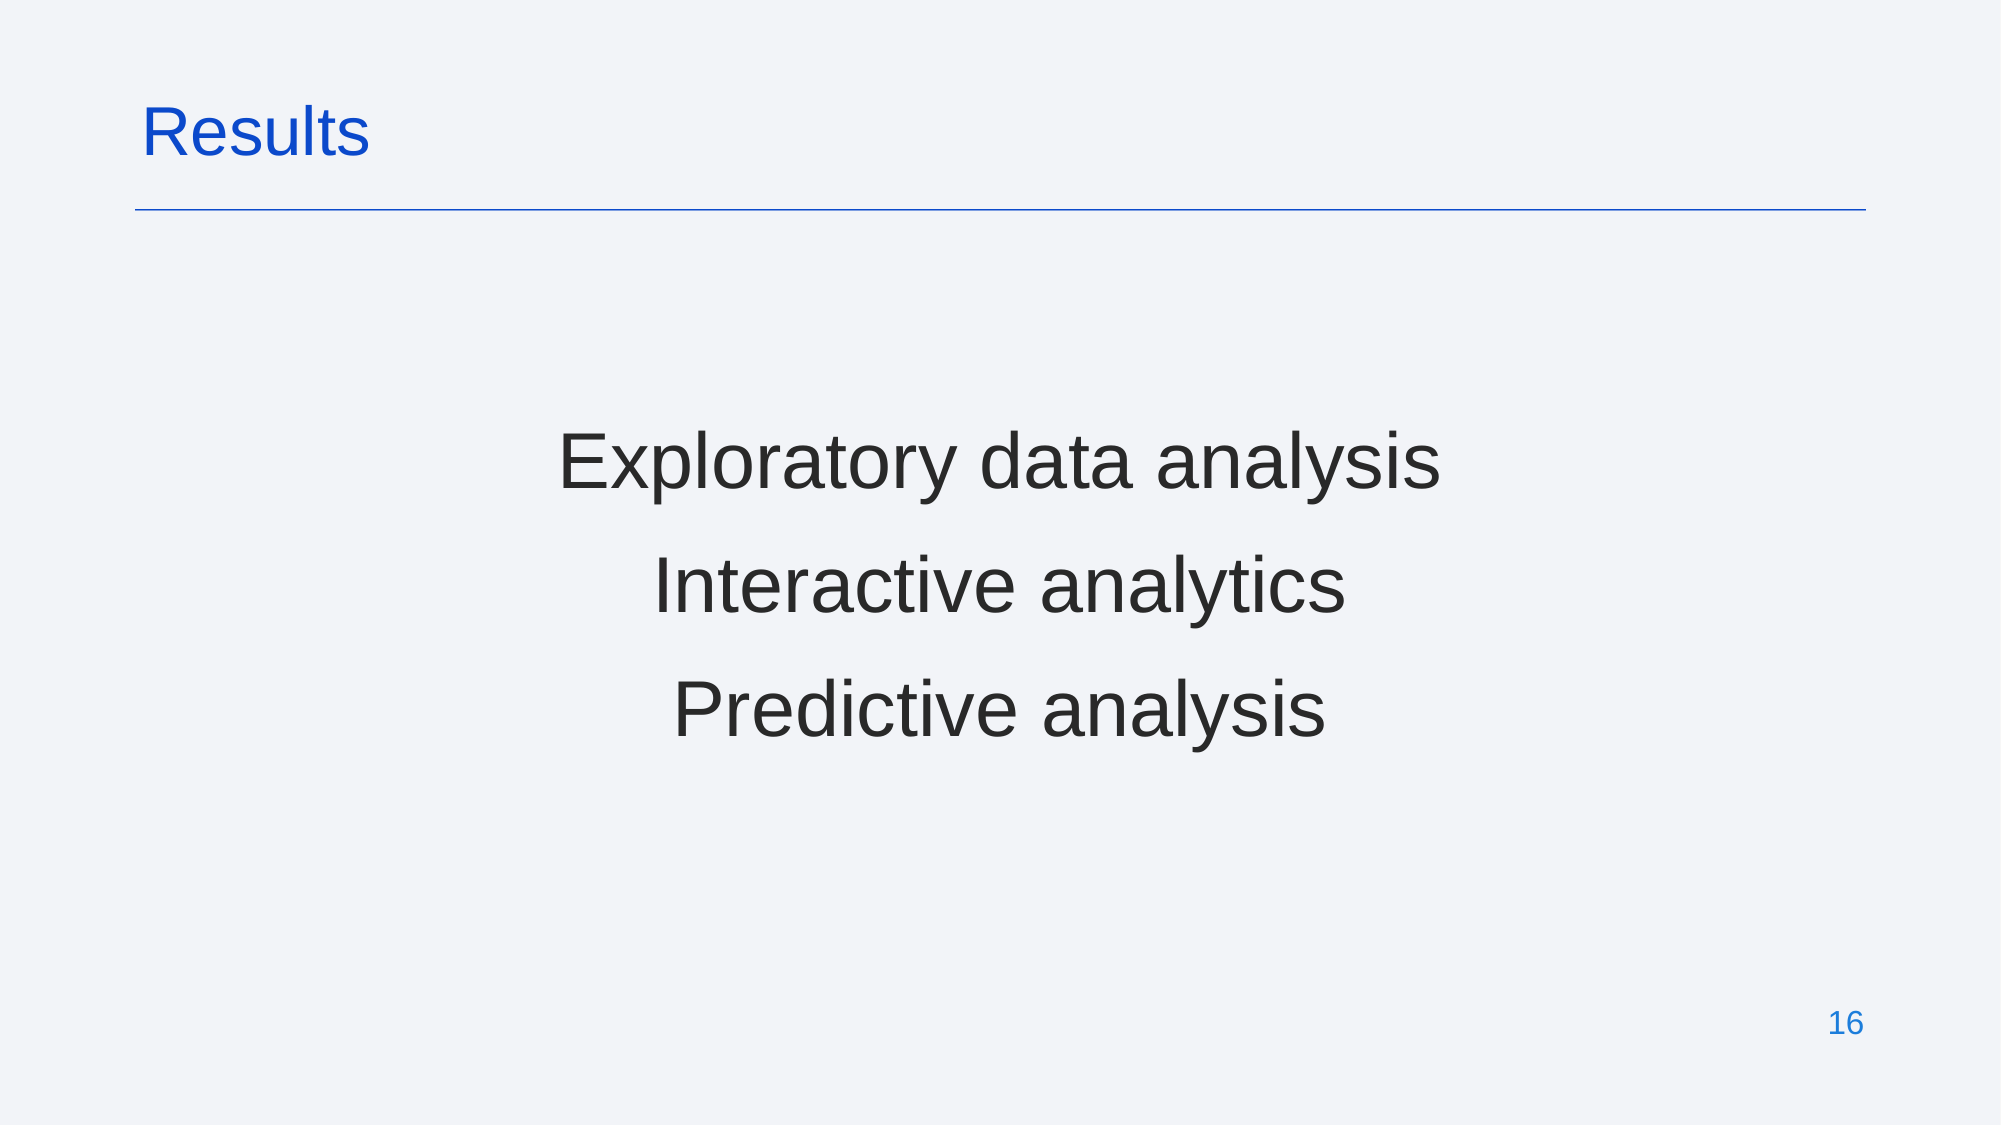

Results
Exploratory data analysis
Interactive analytics
Predictive analysis

16